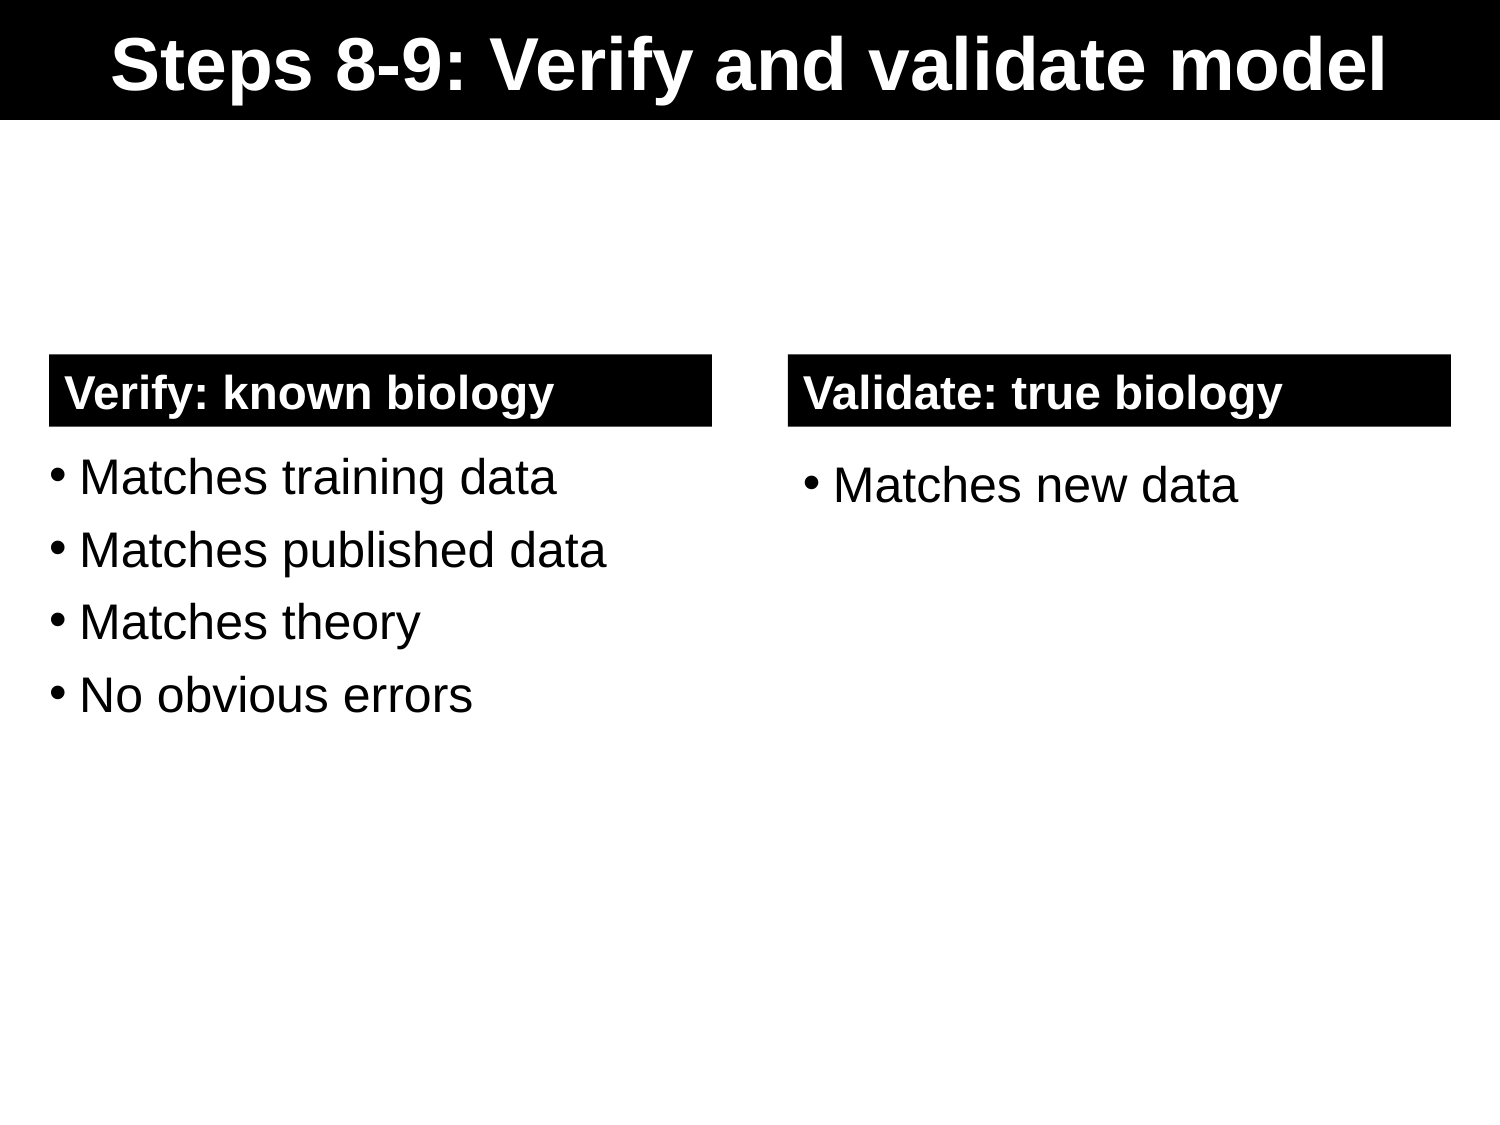

# Steps 8-9: Verify and validate model
Verify: known biology
Validate: true biology
Matches training data
Matches published data
Matches theory
No obvious errors
Matches new data